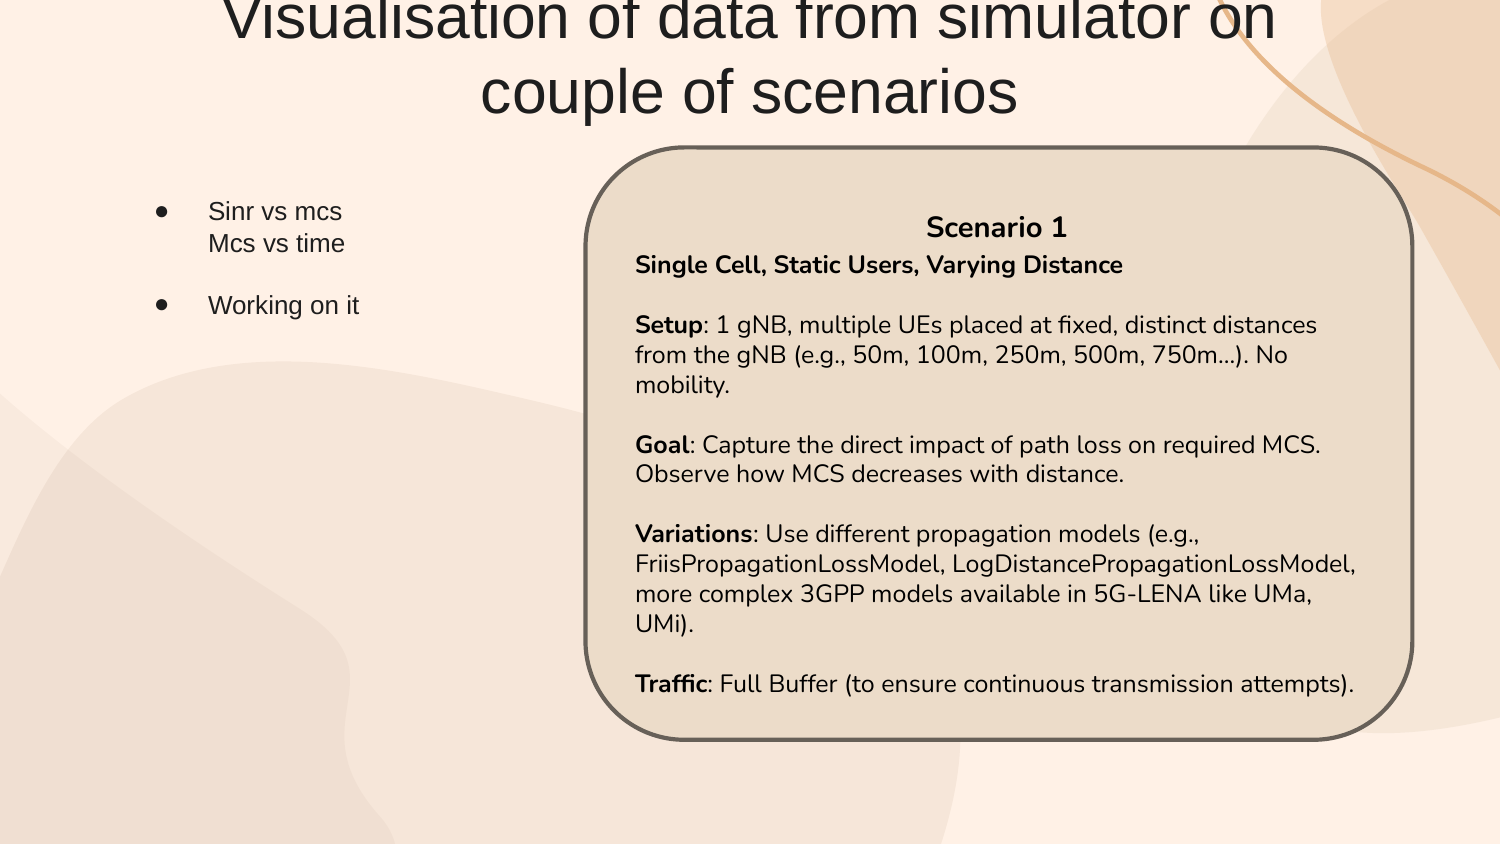

# Visualisation of data from simulator on couple of scenarios

Sinr vs mcs
Mcs vs time
Working on it
Scenario 1
Single Cell, Static Users, Varying Distance

Setup: 1 gNB, multiple UEs placed at fixed, distinct distances from the gNB (e.g., 50m, 100m, 250m, 500m, 750m...). No mobility.

Goal: Capture the direct impact of path loss on required MCS. Observe how MCS decreases with distance.

Variations: Use different propagation models (e.g., FriisPropagationLossModel, LogDistancePropagationLossModel, more complex 3GPP models available in 5G-LENA like UMa, UMi).

Traffic: Full Buffer (to ensure continuous transmission attempts).